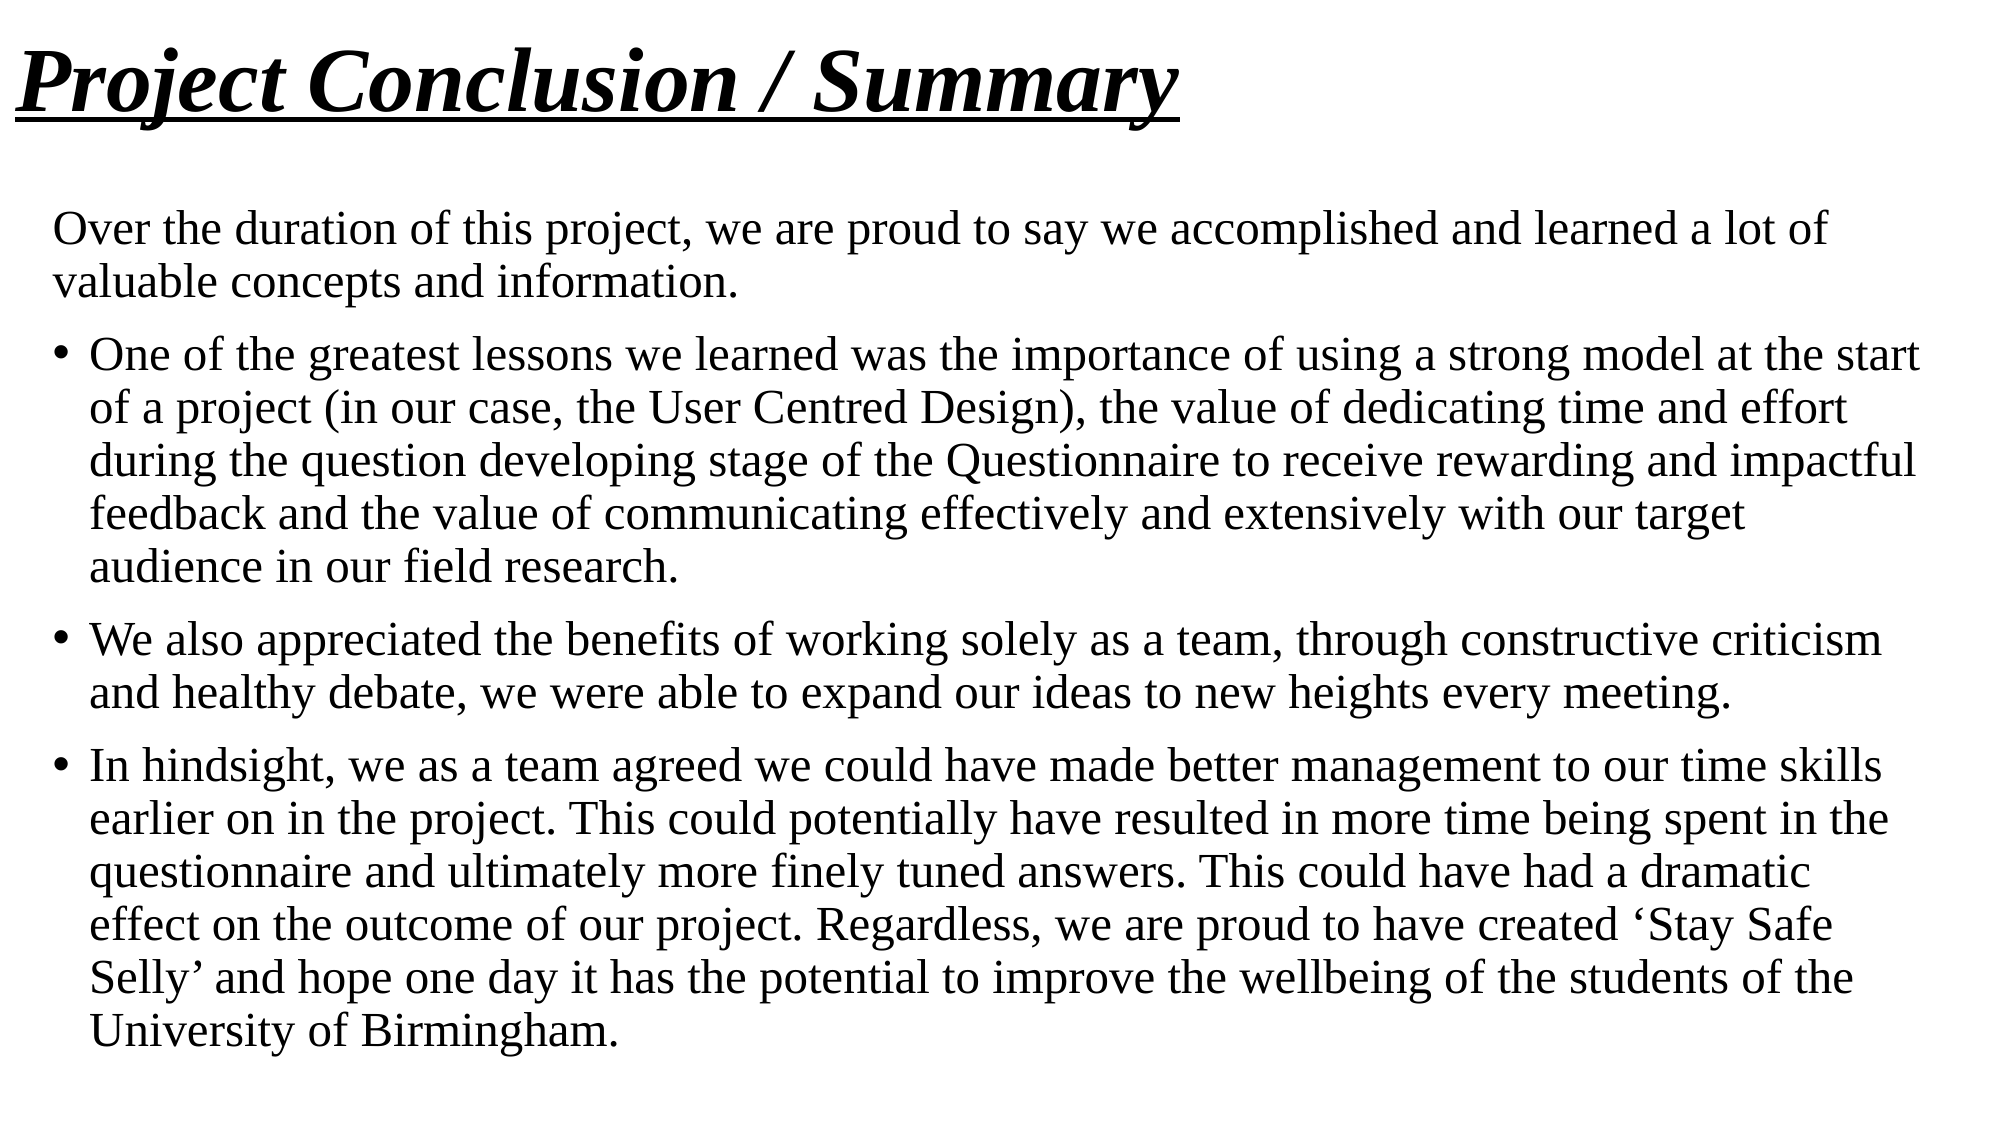

# Project Conclusion / Summary
Over the duration of this project, we are proud to say we accomplished and learned a lot of valuable concepts and information.
One of the greatest lessons we learned was the importance of using a strong model at the start of a project (in our case, the User Centred Design), the value of dedicating time and effort during the question developing stage of the Questionnaire to receive rewarding and impactful feedback and the value of communicating effectively and extensively with our target audience in our field research.
We also appreciated the benefits of working solely as a team, through constructive criticism and healthy debate, we were able to expand our ideas to new heights every meeting.
In hindsight, we as a team agreed we could have made better management to our time skills earlier on in the project. This could potentially have resulted in more time being spent in the questionnaire and ultimately more finely tuned answers. This could have had a dramatic effect on the outcome of our project. Regardless, we are proud to have created ‘Stay Safe Selly’ and hope one day it has the potential to improve the wellbeing of the students of the University of Birmingham.